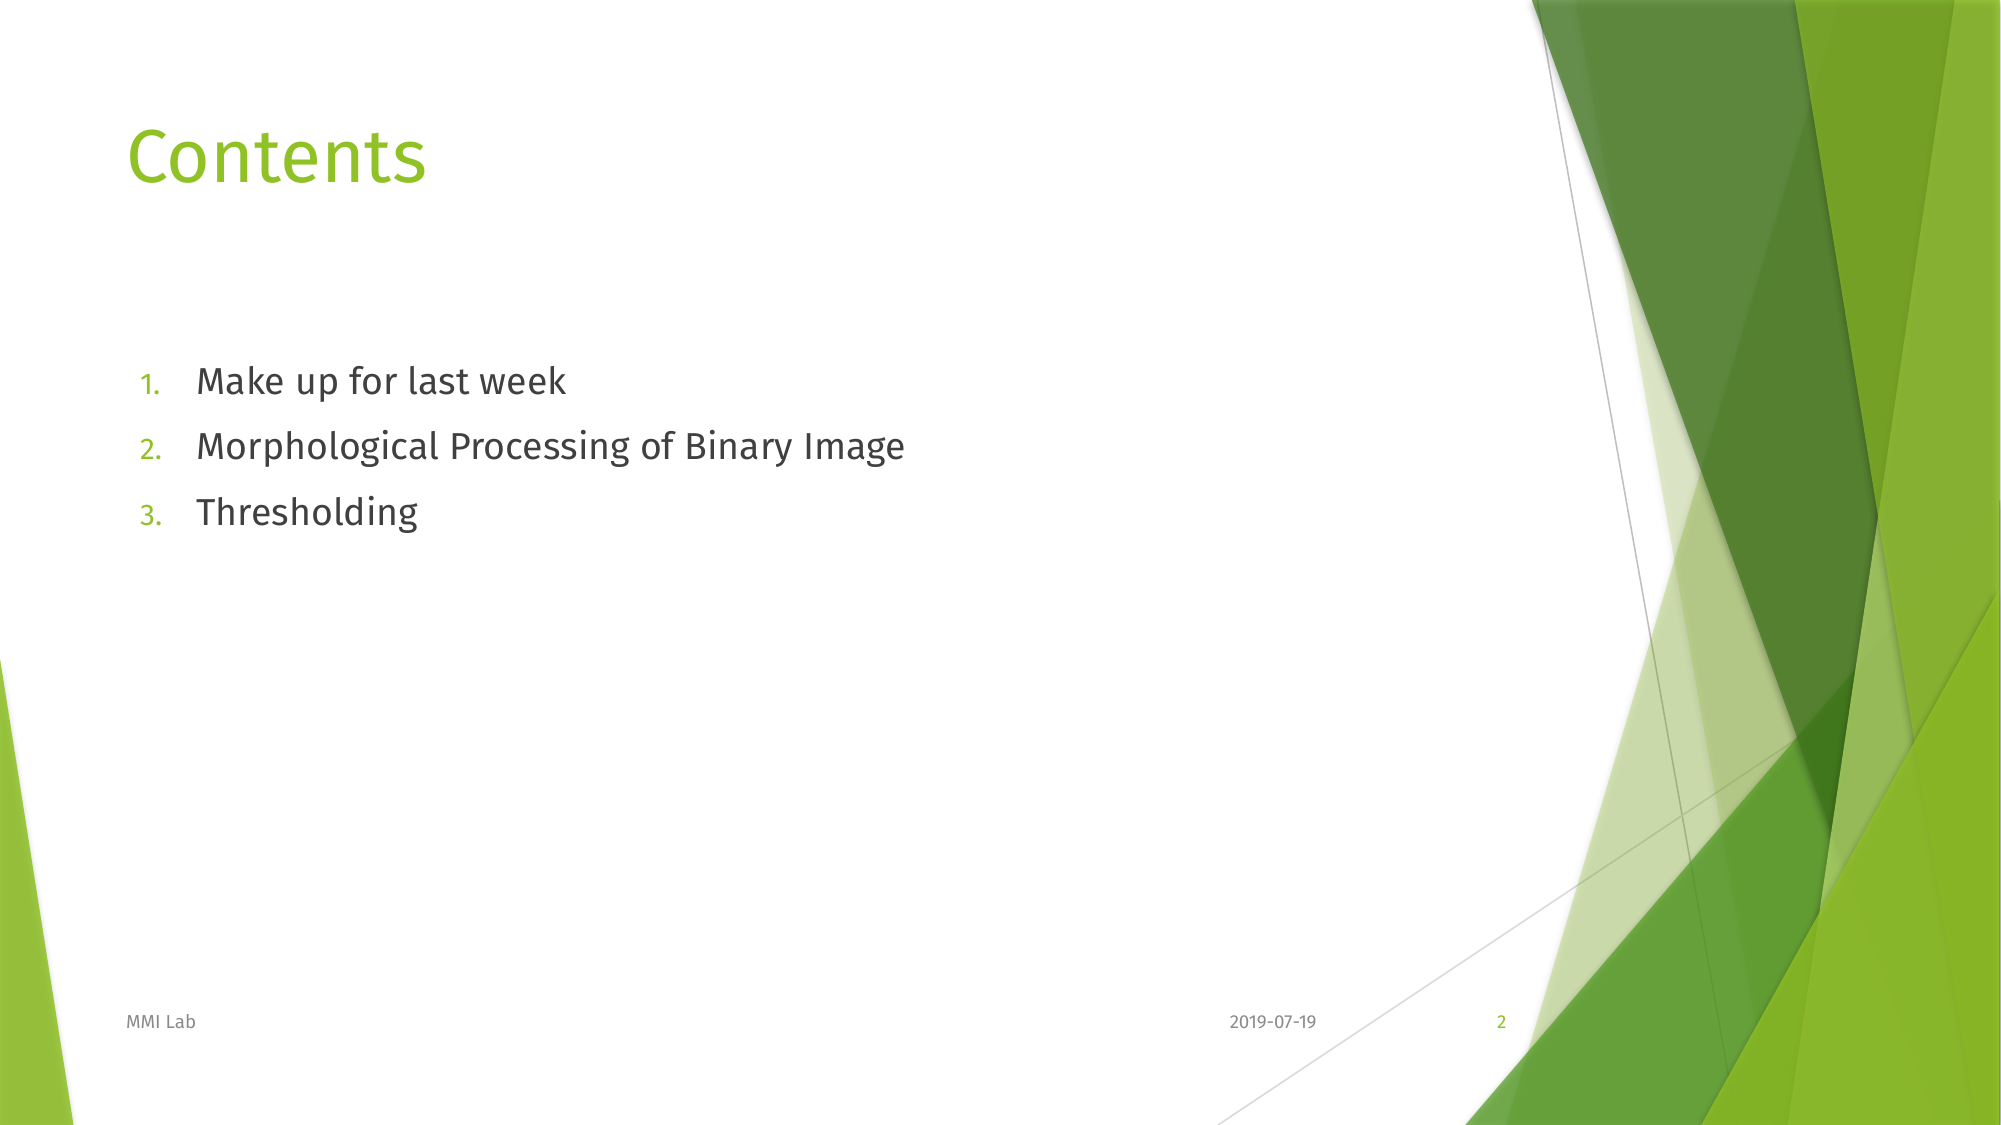

# Contents
Make up for last week
Morphological Processing of Binary Image
Thresholding

MMI Lab
2019-07-19
2